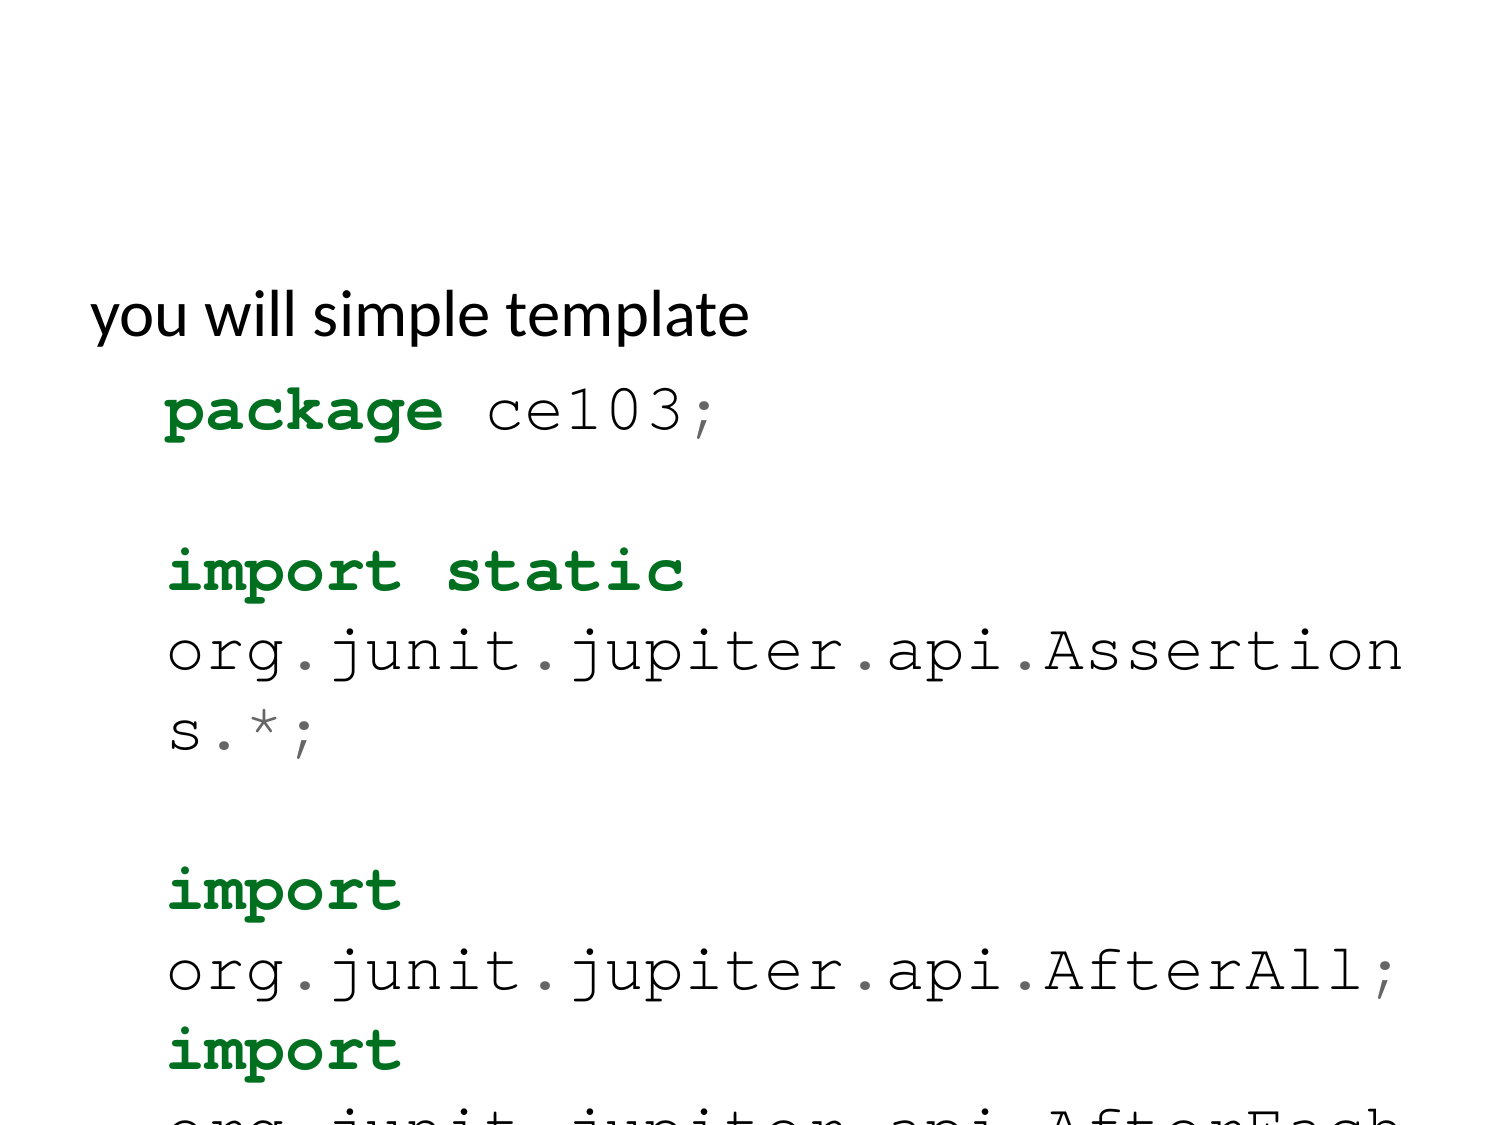

you will simple template
package ce103;
import static org.junit.jupiter.api.Assertions.*;
import org.junit.jupiter.api.AfterAll;
import org.junit.jupiter.api.AfterEach;
import org.junit.jupiter.api.BeforeAll;
import org.junit.jupiter.api.BeforeEach;
import org.junit.jupiter.api.Test;
class JavaSampleLibTest {
    @BeforeAll
    static void setUpBeforeClass() throws Exception {
    }
    @AfterAll
    static void tearDownAfterClass() throws Exception {
    }
    @BeforeEach
    void setUp() throws Exception {
    }
    @AfterEach
    void tearDown() throws Exception {
    }
    @Test
    void testSayHelloTo() {
        fail("Not yet implemented");
    }
    @Test
    void testSum() {
        fail("Not yet implemented");
    }
    @Test
    void testMultiply() {
        fail("Not yet implemented");
    }
}